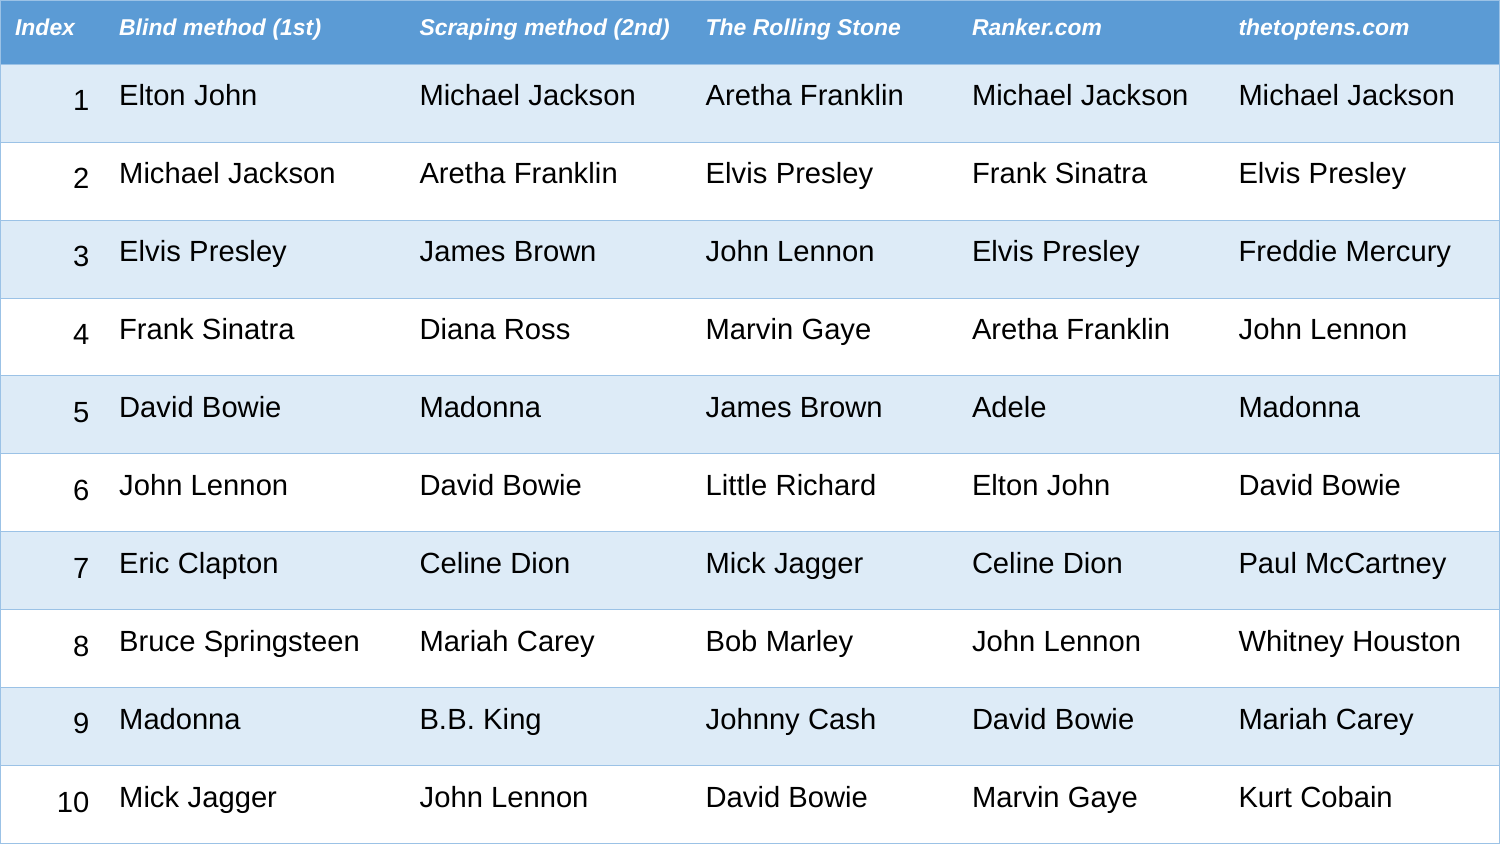

| Index | Blind method (1st) | Scraping method (2nd) | The Rolling Stone | Ranker.com | thetoptens.com |
| --- | --- | --- | --- | --- | --- |
| 1 | Elton John | Michael Jackson | Aretha Franklin | Michael Jackson | Michael Jackson |
| 2 | Michael Jackson | Aretha Franklin | Elvis Presley | Frank Sinatra | Elvis Presley |
| 3 | Elvis Presley | James Brown | John Lennon | Elvis Presley | Freddie Mercury |
| 4 | Frank Sinatra | Diana Ross | Marvin Gaye | Aretha Franklin | John Lennon |
| 5 | David Bowie | Madonna | James Brown | Adele | Madonna |
| 6 | John Lennon | David Bowie | Little Richard | Elton John | David Bowie |
| 7 | Eric Clapton | Celine Dion | Mick Jagger | Celine Dion | Paul McCartney |
| 8 | Bruce Springsteen | Mariah Carey | Bob Marley | John Lennon | Whitney Houston |
| 9 | Madonna | B.B. King | Johnny Cash | David Bowie | Mariah Carey |
| 10 | Mick Jagger | John Lennon | David Bowie | Marvin Gaye | Kurt Cobain |